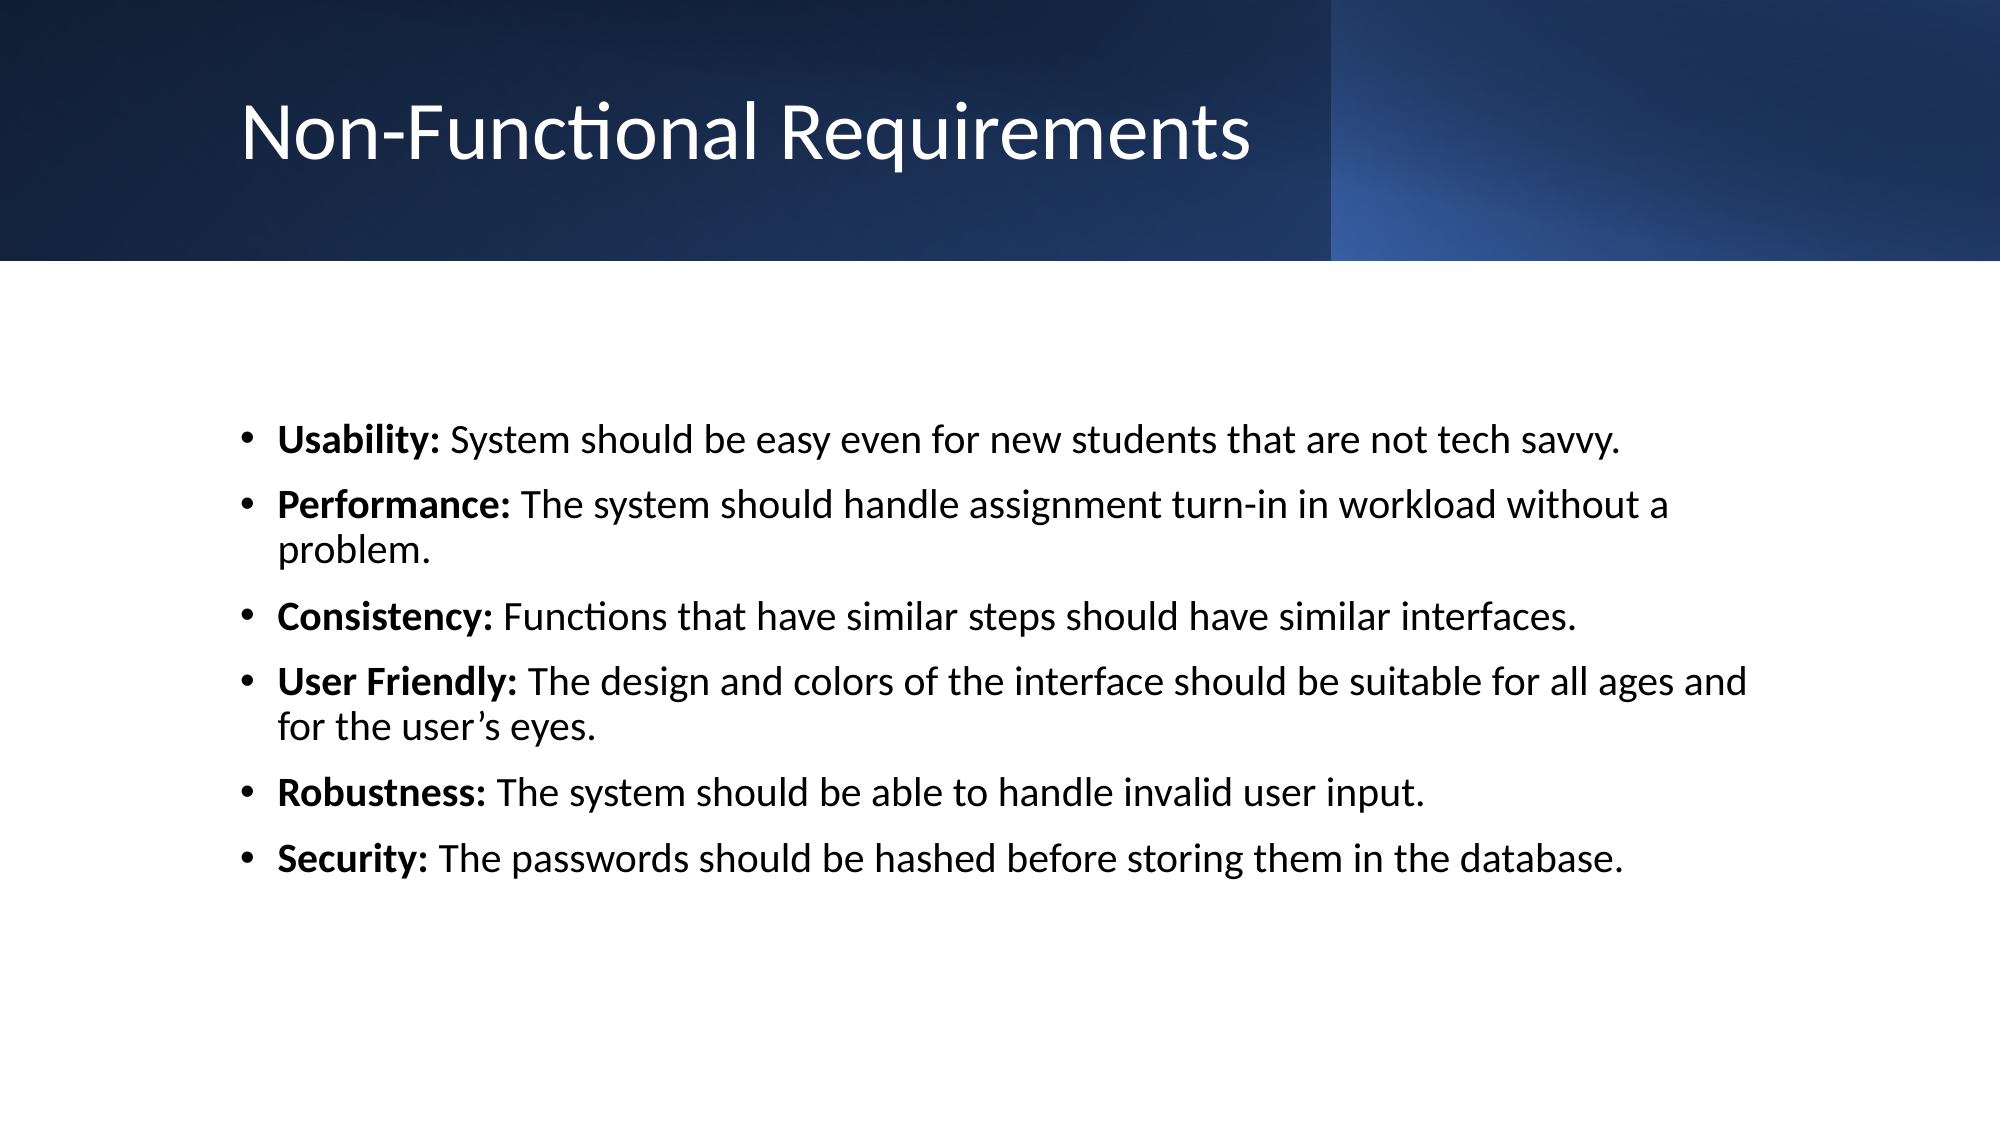

# Non-Functional Requirements
Usability: System should be easy even for new students that are not tech savvy.
Performance: The system should handle assignment turn-in in workload without a problem.
Consistency: Functions that have similar steps should have similar interfaces.
User Friendly: The design and colors of the interface should be suitable for all ages and for the user’s eyes.
Robustness: The system should be able to handle invalid user input.
Security: The passwords should be hashed before storing them in the database.